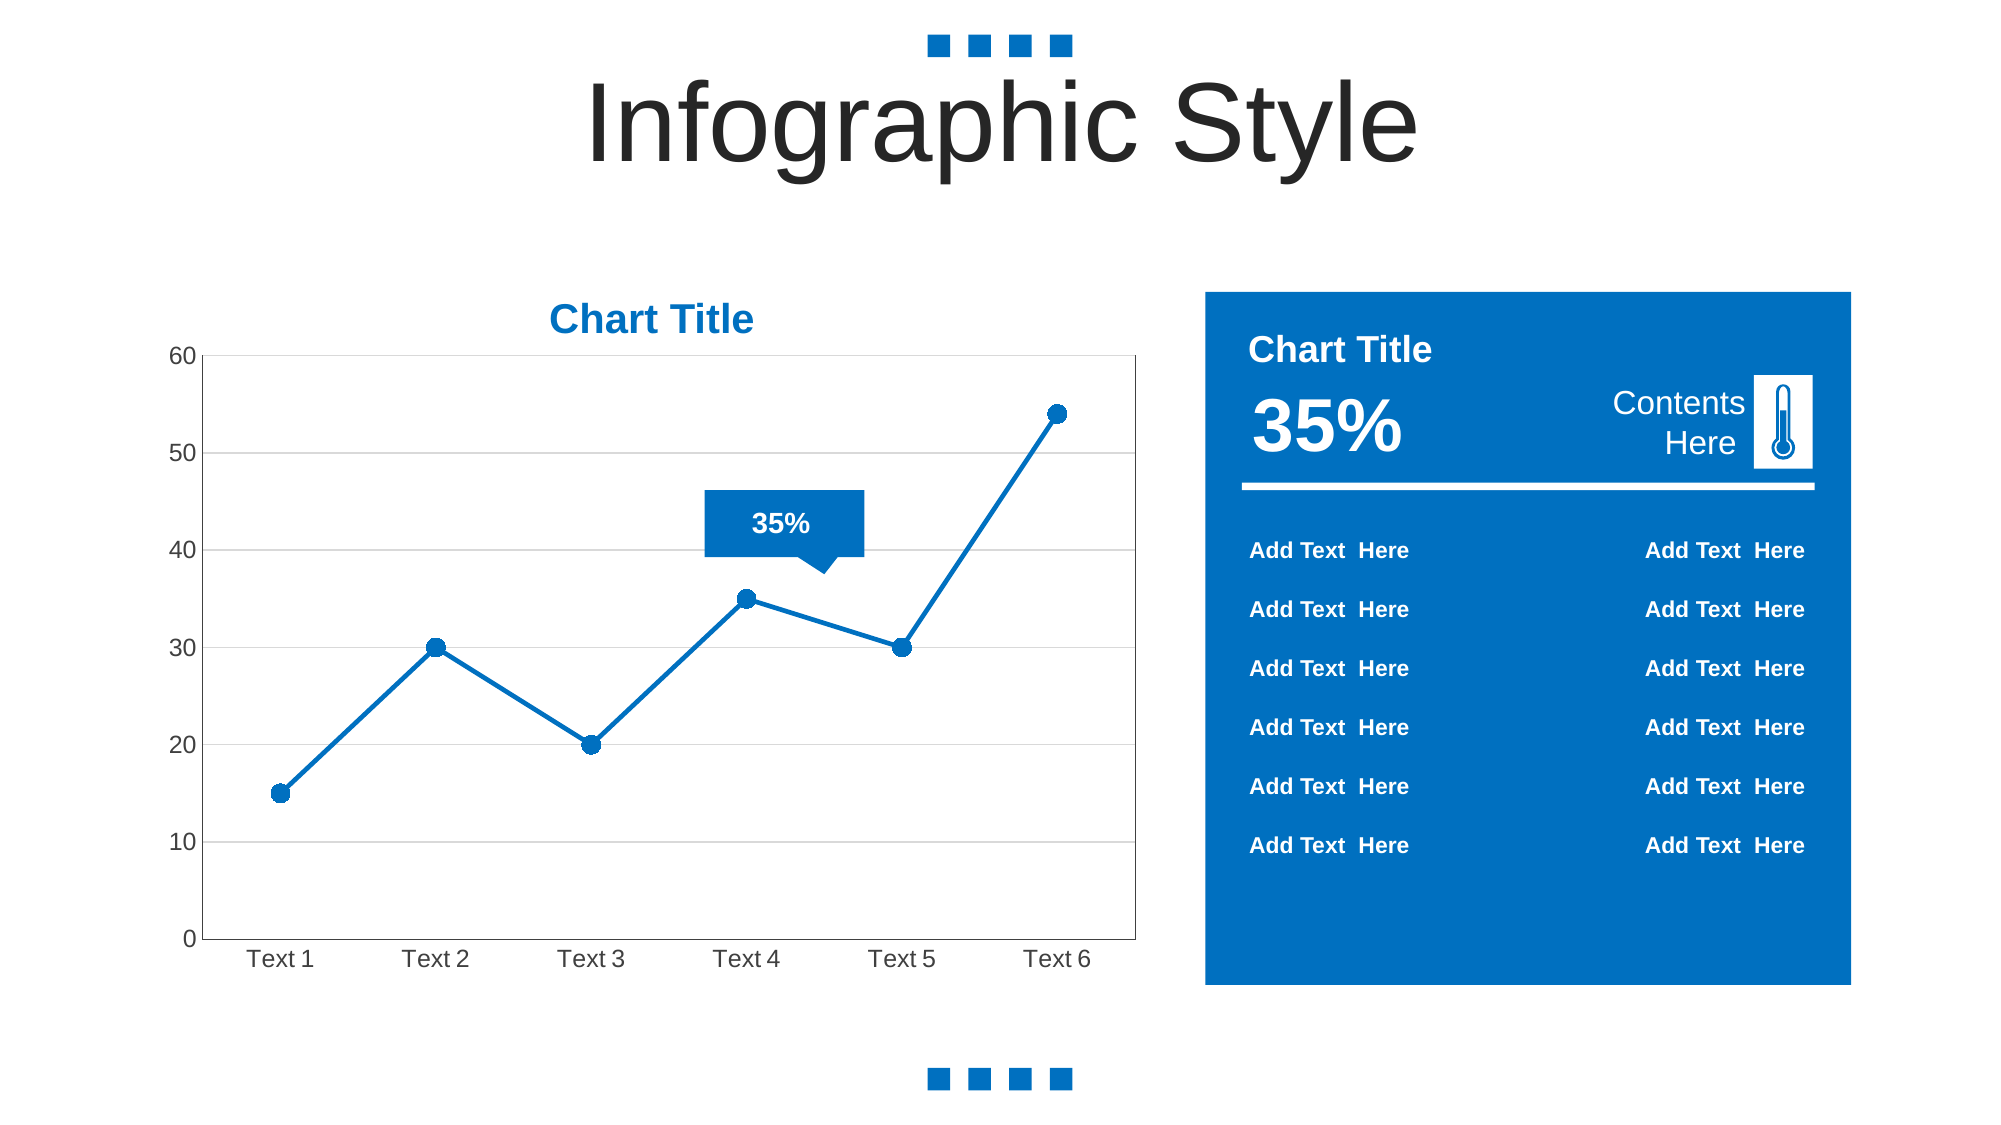

Infographic Style
Chart Title

Chart Title

### Chart

| Category | Series 1 |
|---|---|
| Text 1 | 15.0 |
| Text 2 | 30.0 |
| Text 3 | 20.0 |
| Text 4 | 35.0 |
| Text 5 | 30.0 |
| Text 6 | 54.0 |
35%
Contents  Here

35%
Add Text  Here
Add Text  Here
Add Text  Here
Add Text  Here
Add Text  Here
Add Text  Here
Add Text  Here
Add Text  Here
Add Text  Here
Add Text  Here
Add Text  Here
Add Text  Here